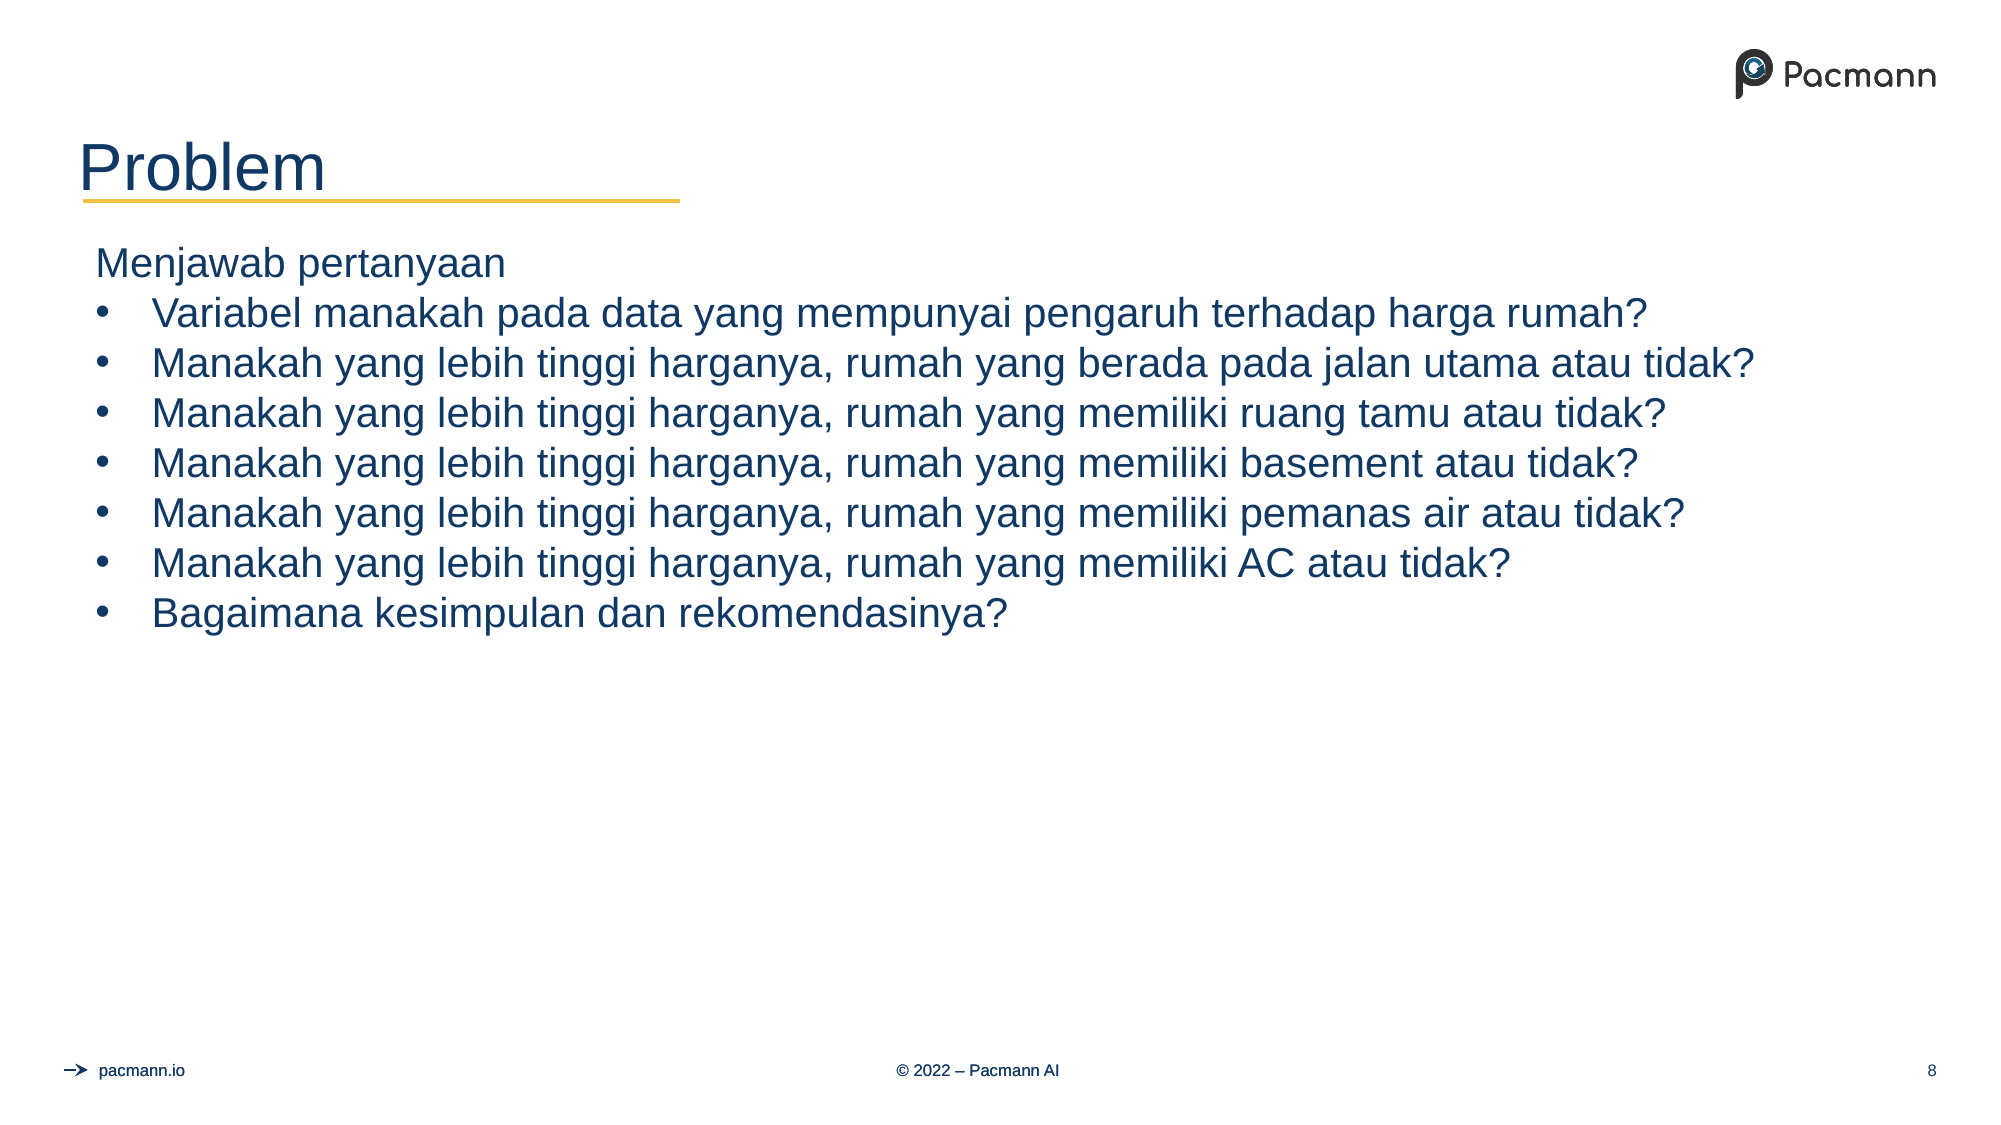

# Problem
Menjawab pertanyaan
Variabel manakah pada data yang mempunyai pengaruh terhadap harga rumah?
Manakah yang lebih tinggi harganya, rumah yang berada pada jalan utama atau tidak?
Manakah yang lebih tinggi harganya, rumah yang memiliki ruang tamu atau tidak?
Manakah yang lebih tinggi harganya, rumah yang memiliki basement atau tidak?
Manakah yang lebih tinggi harganya, rumah yang memiliki pemanas air atau tidak?
Manakah yang lebih tinggi harganya, rumah yang memiliki AC atau tidak?
Bagaimana kesimpulan dan rekomendasinya?